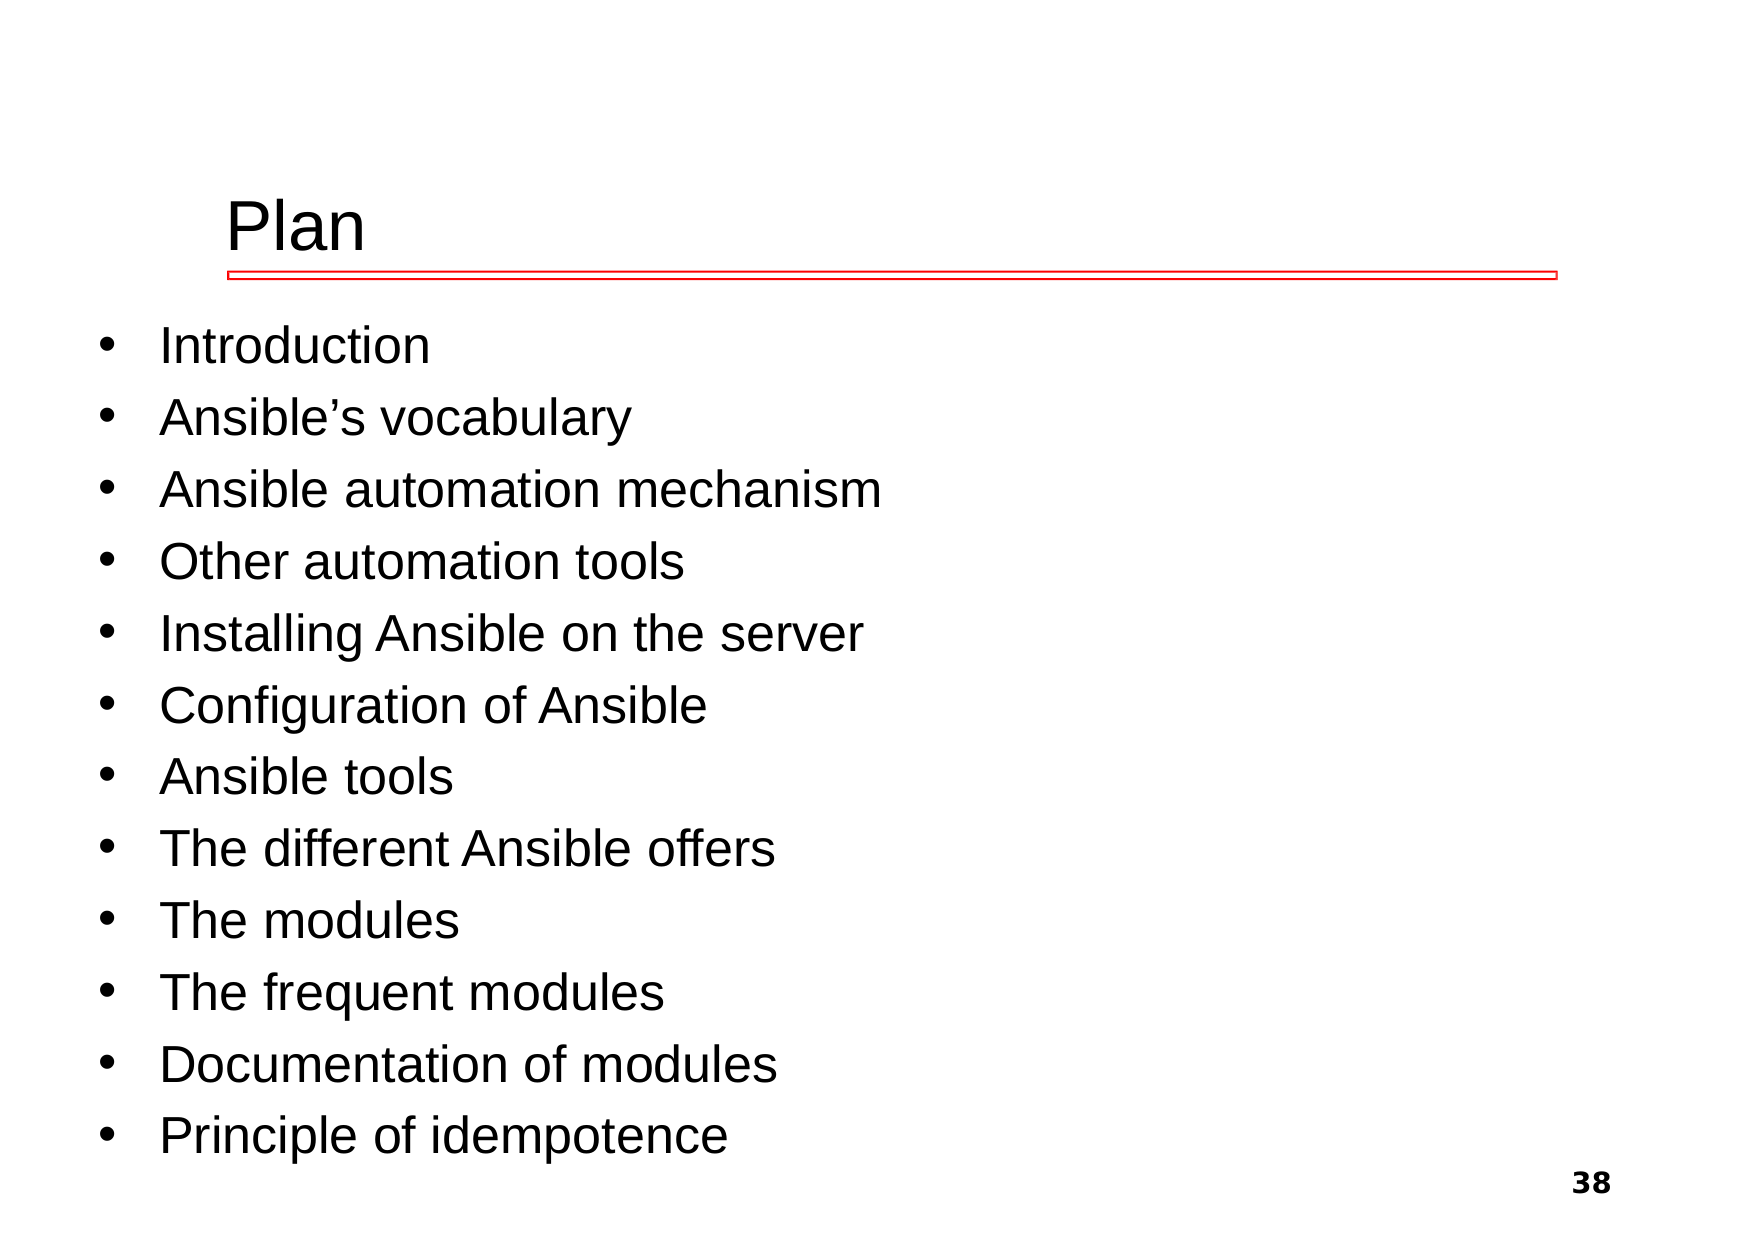

# Plan
Introduction
Ansible’s vocabulary
Ansible automation mechanism
Other automation tools
Installing Ansible on the server
Configuration of Ansible
Ansible tools
The different Ansible offers
The modules
The frequent modules
Documentation of modules
Principle of idempotence
38